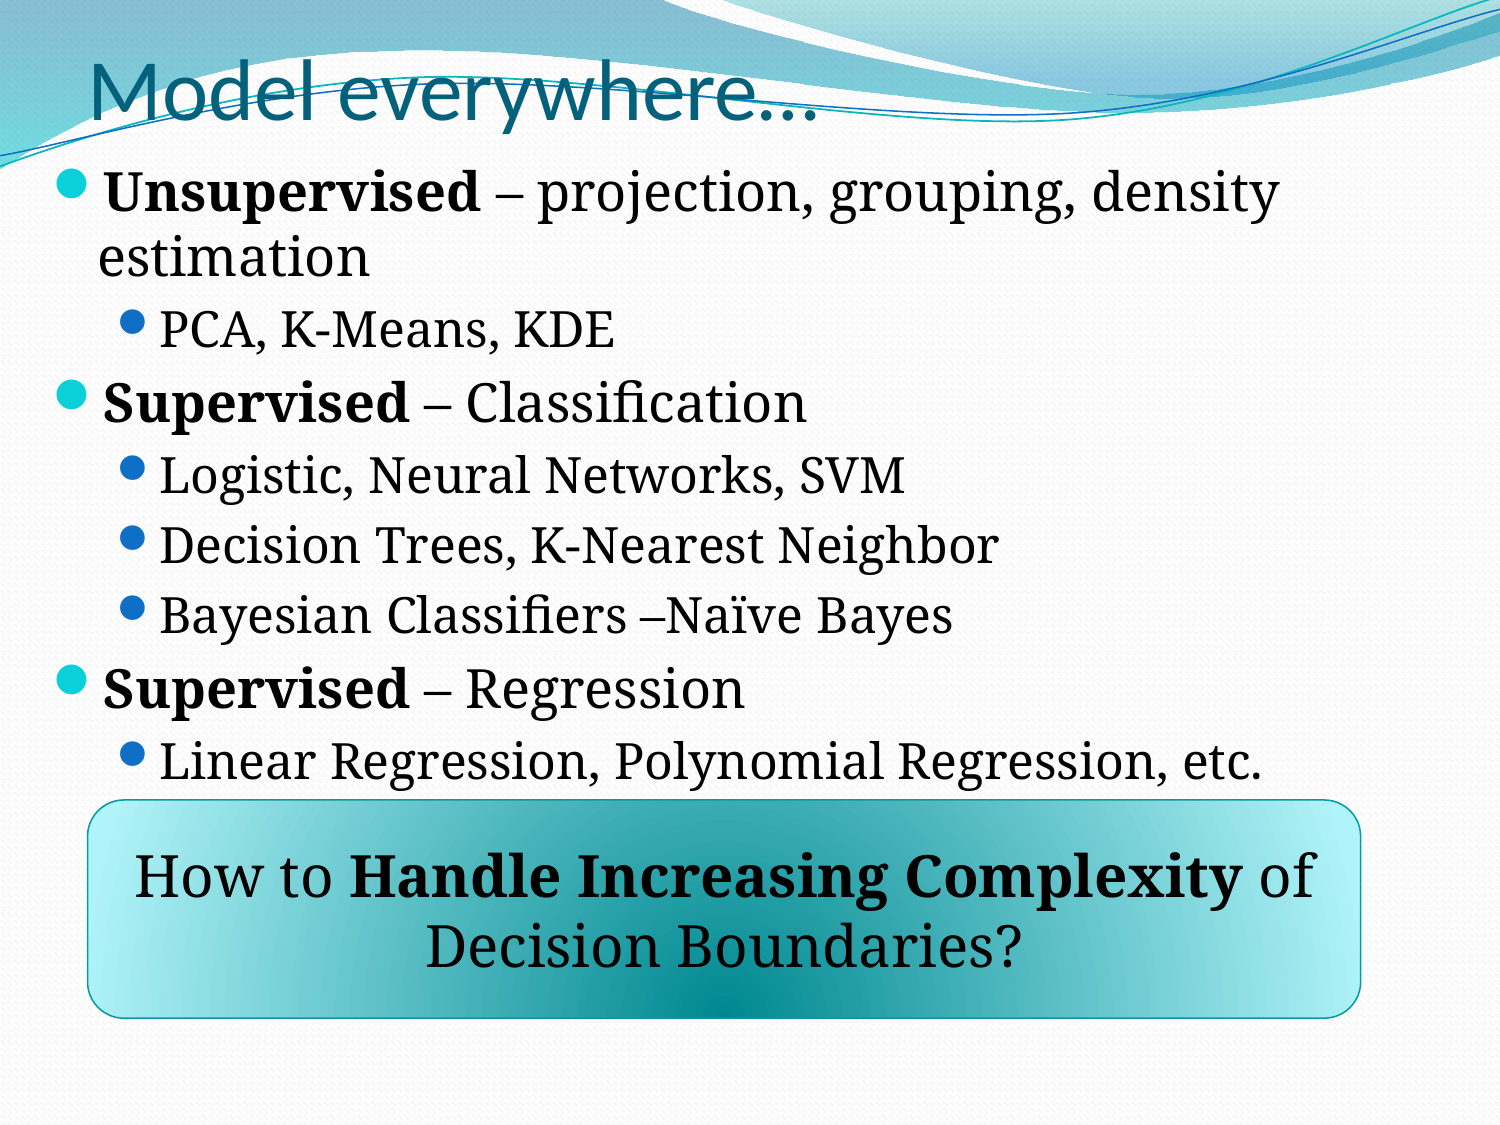

# Model everywhere…
Unsupervised – projection, grouping, density estimation
PCA, K-Means, KDE
Supervised – Classification
Logistic, Neural Networks, SVM
Decision Trees, K-Nearest Neighbor
Bayesian Classifiers –Naïve Bayes
Supervised – Regression
Linear Regression, Polynomial Regression, etc.
How to Handle Increasing Complexity of Decision Boundaries?